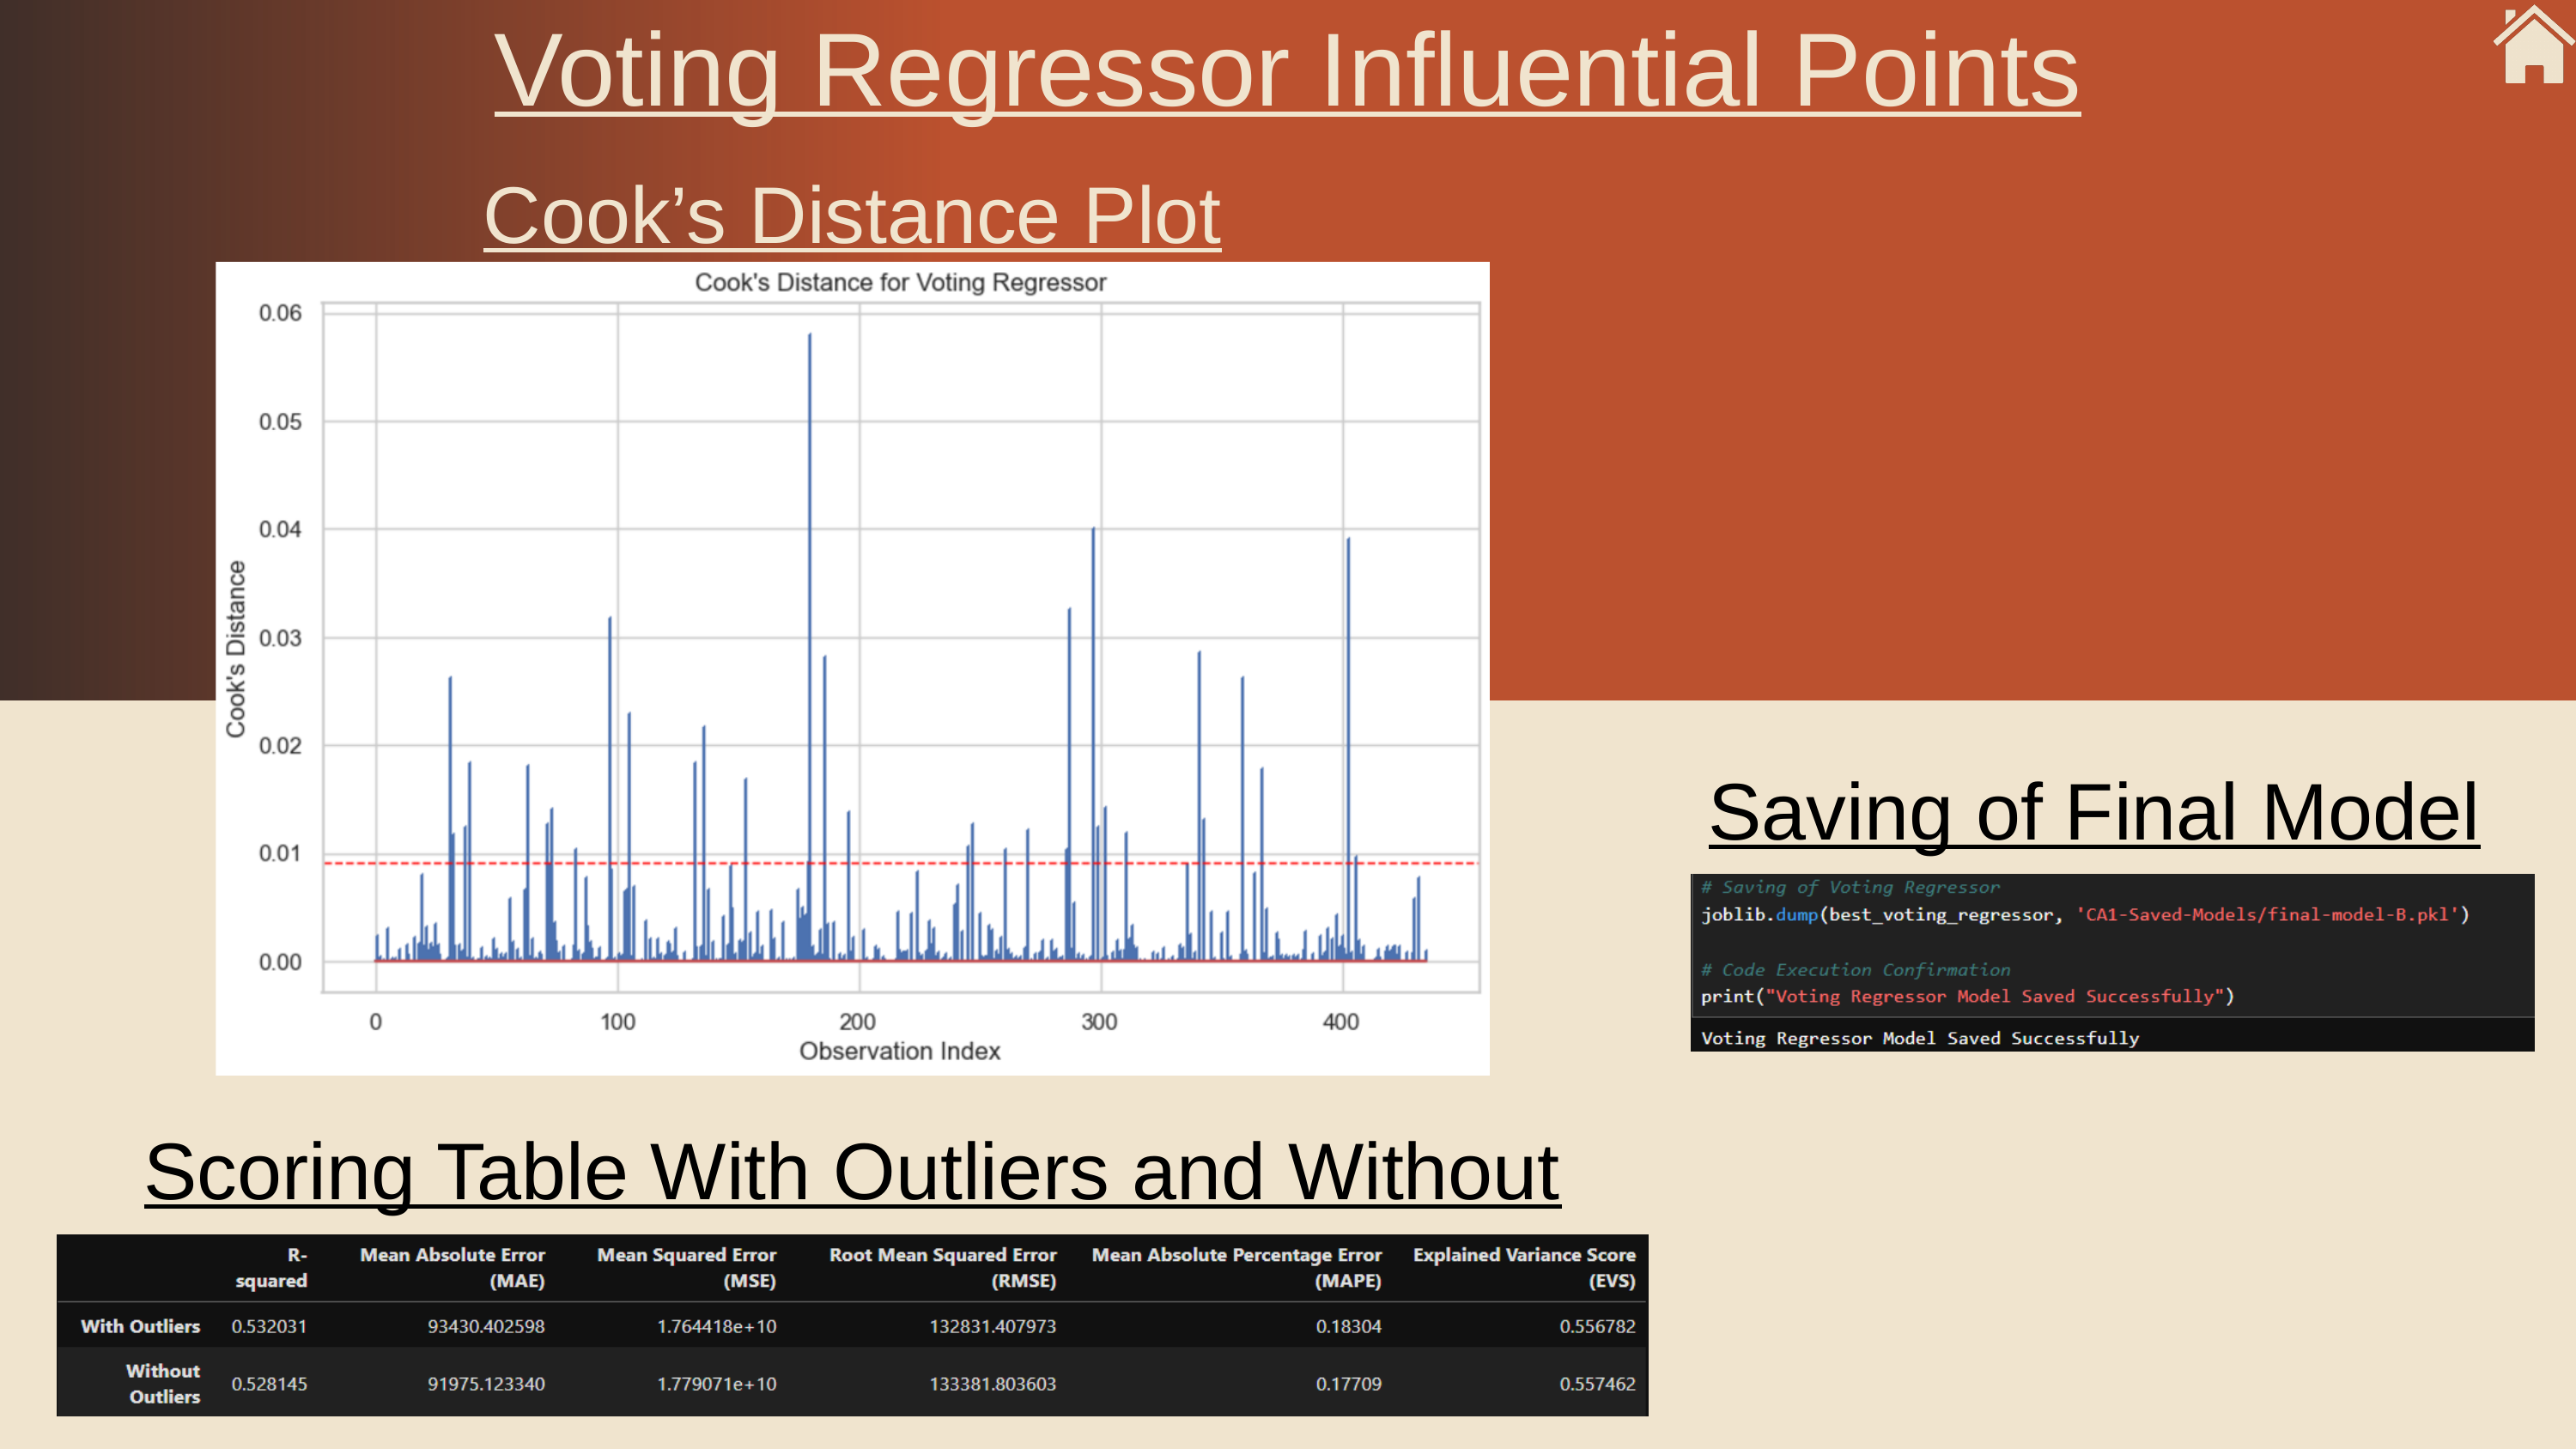

Voting Regressor Influential Points
Cook’s Distance Plot

Saving of Final Model

Scoring Table With Outliers and Without